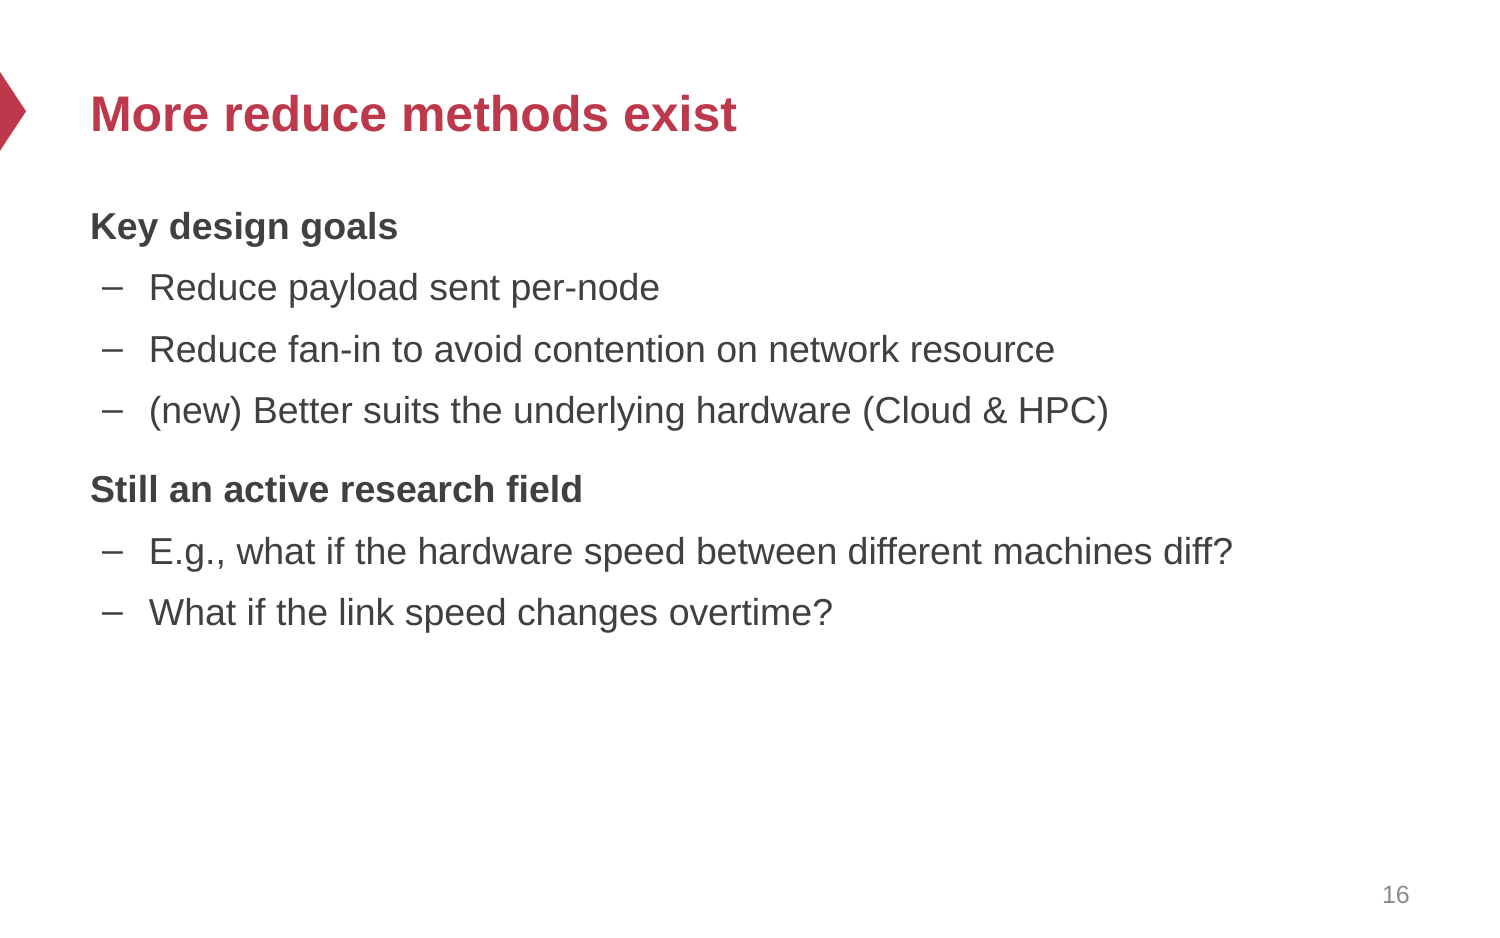

# More reduce methods exist
Key design goals
Reduce payload sent per-node
Reduce fan-in to avoid contention on network resource
(new) Better suits the underlying hardware (Cloud & HPC)
Still an active research field
E.g., what if the hardware speed between different machines diff?
What if the link speed changes overtime?
16